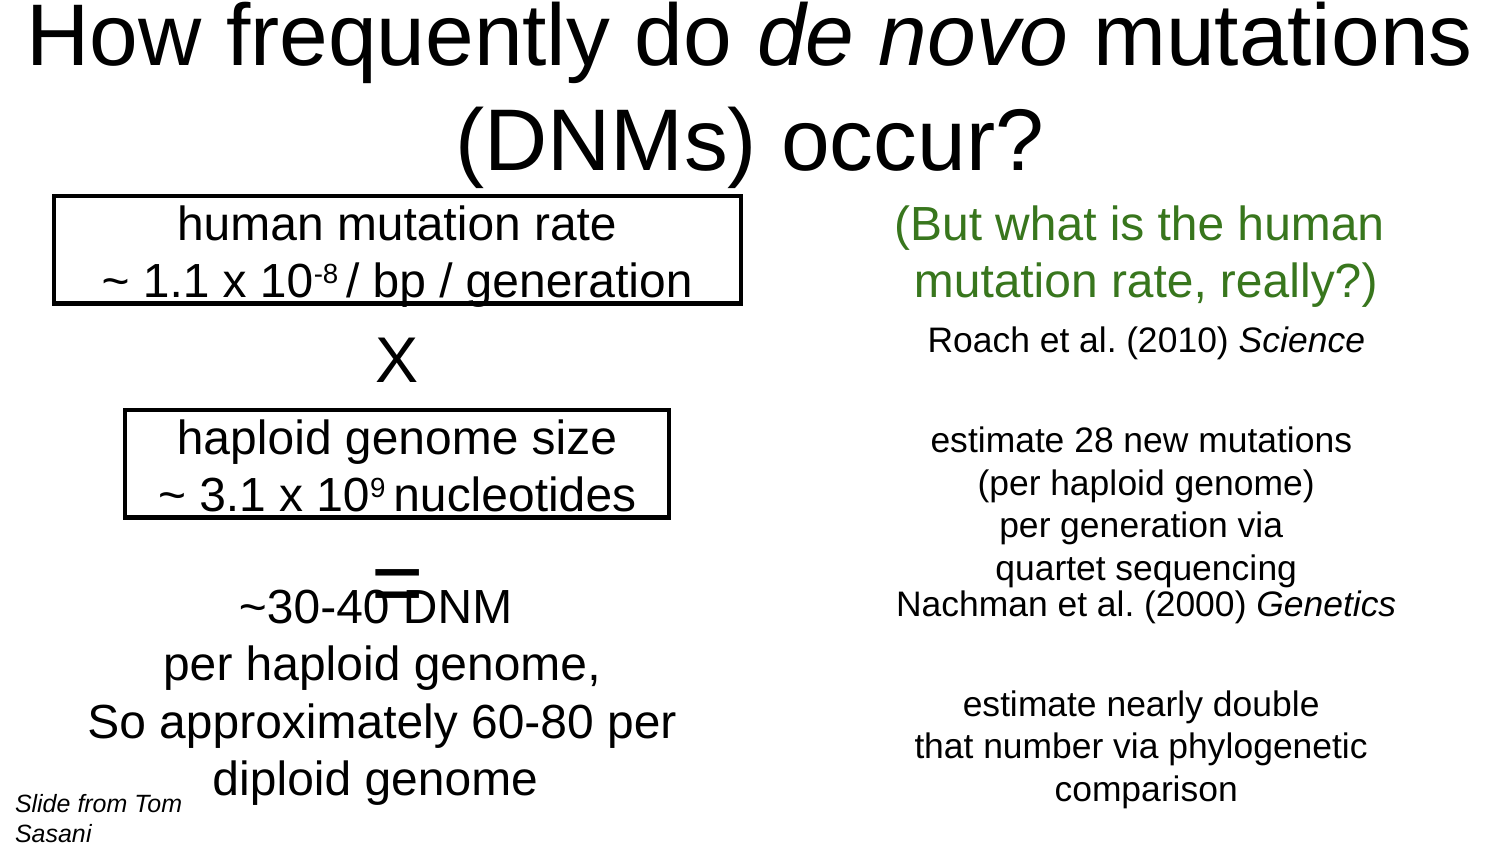

How frequently do de novo mutations (DNMs) occur?
human mutation rate
~ 1.1 x 10-8 / bp / generation
(But what is the human
mutation rate, really?)
X
Roach et al. (2010) Science

estimate 28 new mutations
(per haploid genome)
per generation via
quartet sequencing
haploid genome size
~ 3.1 x 109 nucleotides
=
Nachman et al. (2000) Genetics

estimate nearly double
that number via phylogenetic
comparison
~30-40 DNM
per haploid genome,
So approximately 60-80 per diploid genome
Slide from Tom Sasani